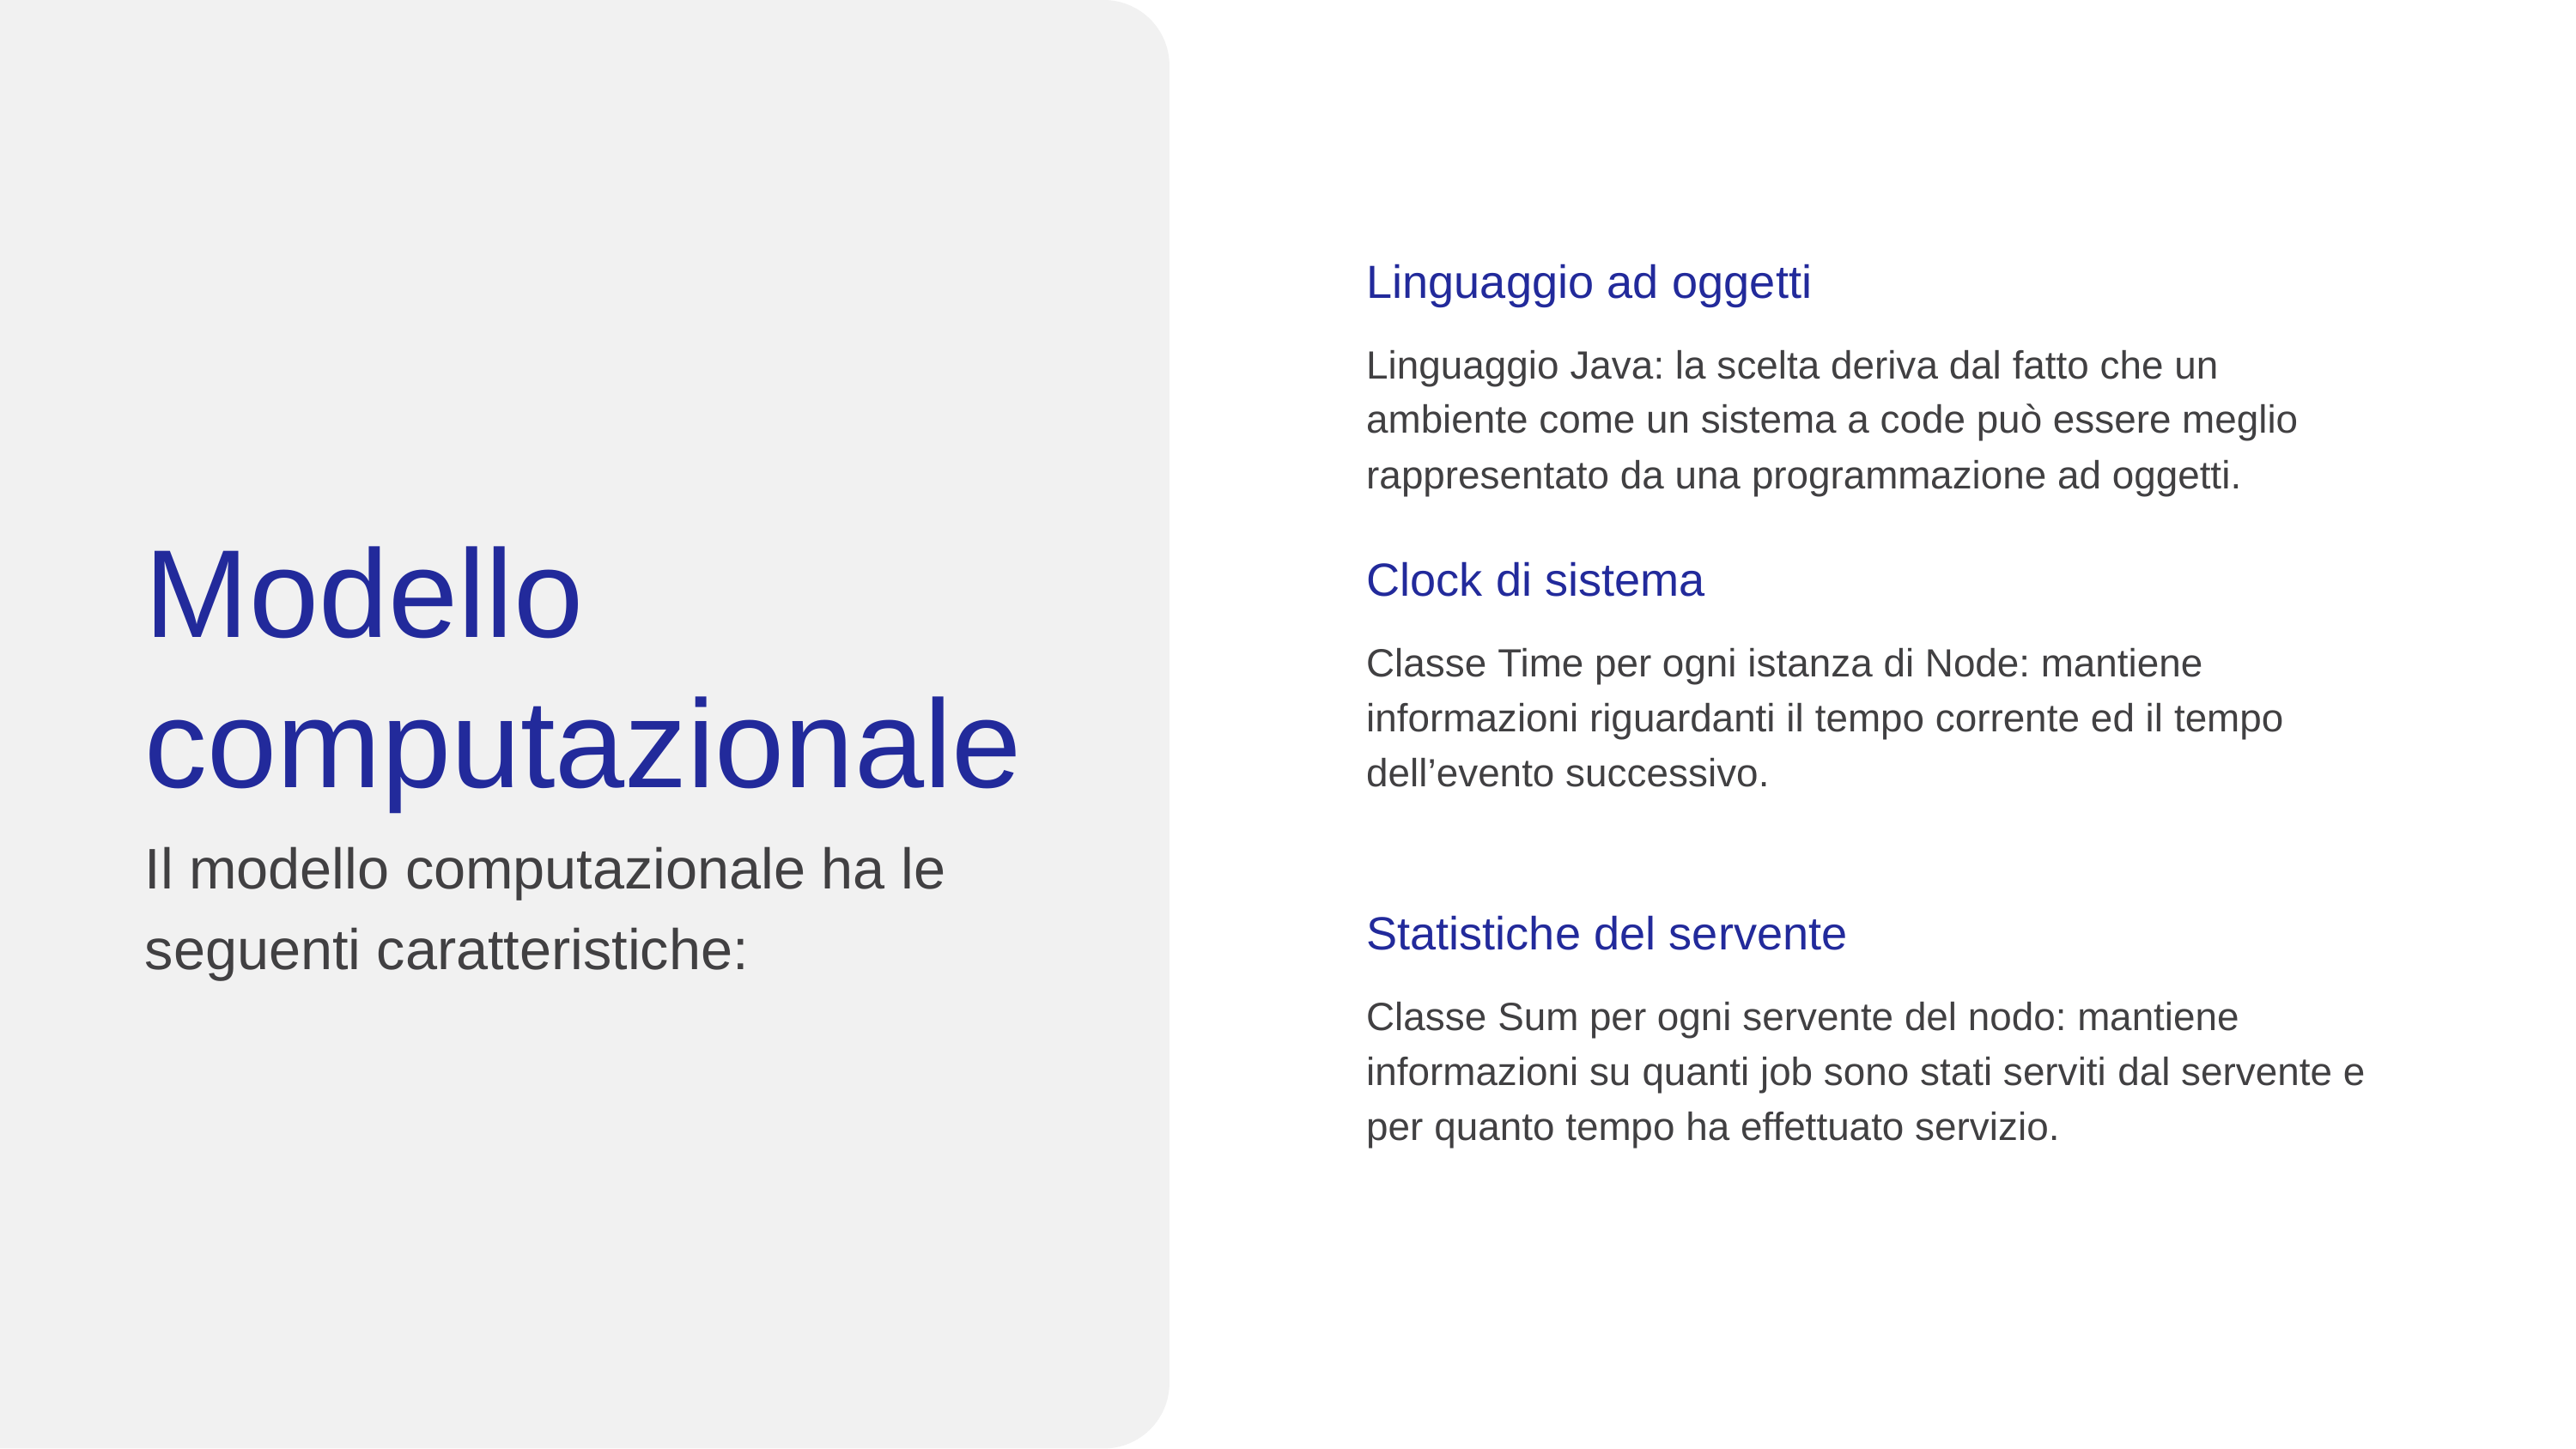

Linguaggio ad oggetti
Linguaggio Java: la scelta deriva dal fatto che un ambiente come un sistema a code può essere meglio rappresentato da una programmazione ad oggetti.
Modello
computazionale
Il modello computazionale ha le seguenti caratteristiche:
Clock di sistema
Classe Time per ogni istanza di Node: mantiene informazioni riguardanti il tempo corrente ed il tempo dell’evento successivo.
Statistiche del servente
Classe Sum per ogni servente del nodo: mantiene informazioni su quanti job sono stati serviti dal servente e per quanto tempo ha effettuato servizio.